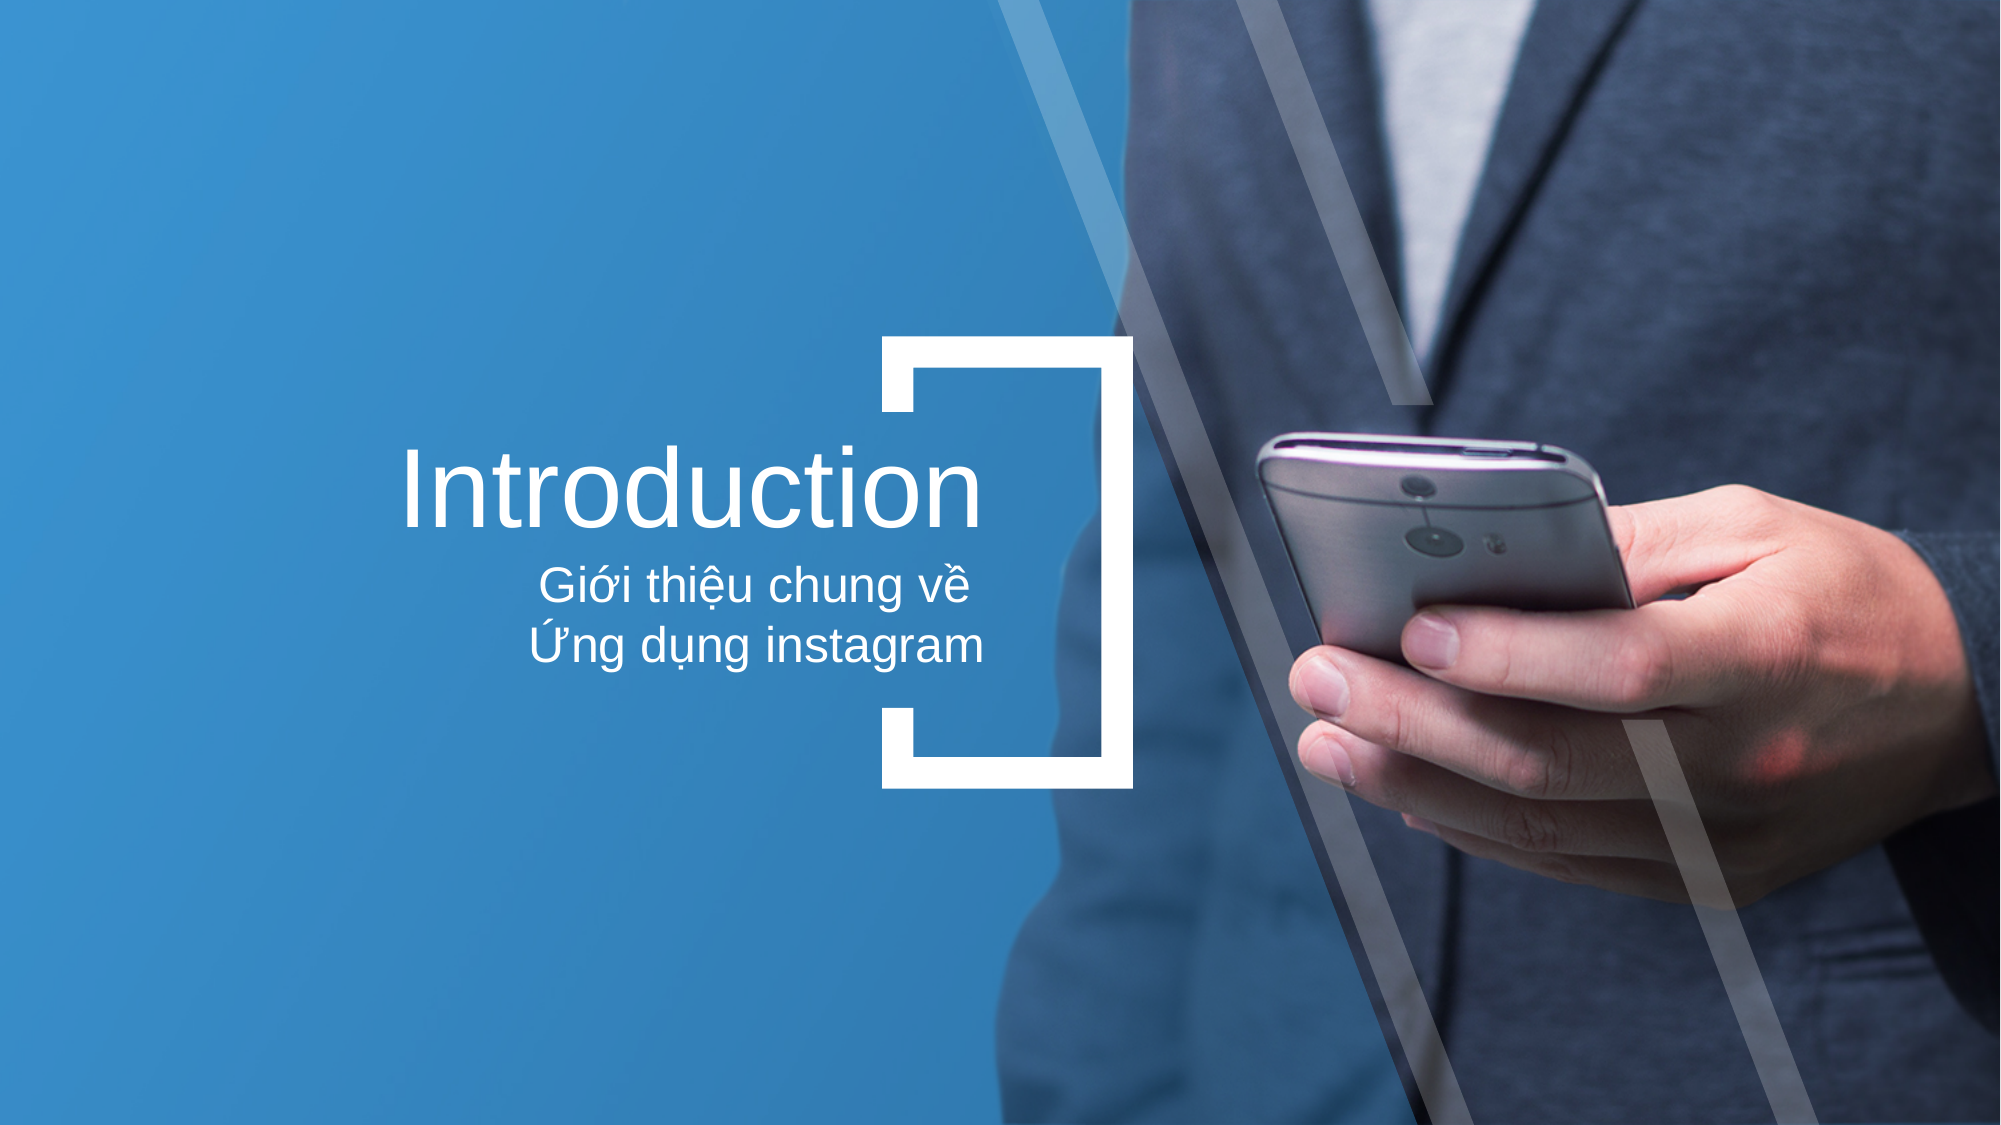

Introduction
Giới thiệu chung về
Ứng dụng instagram